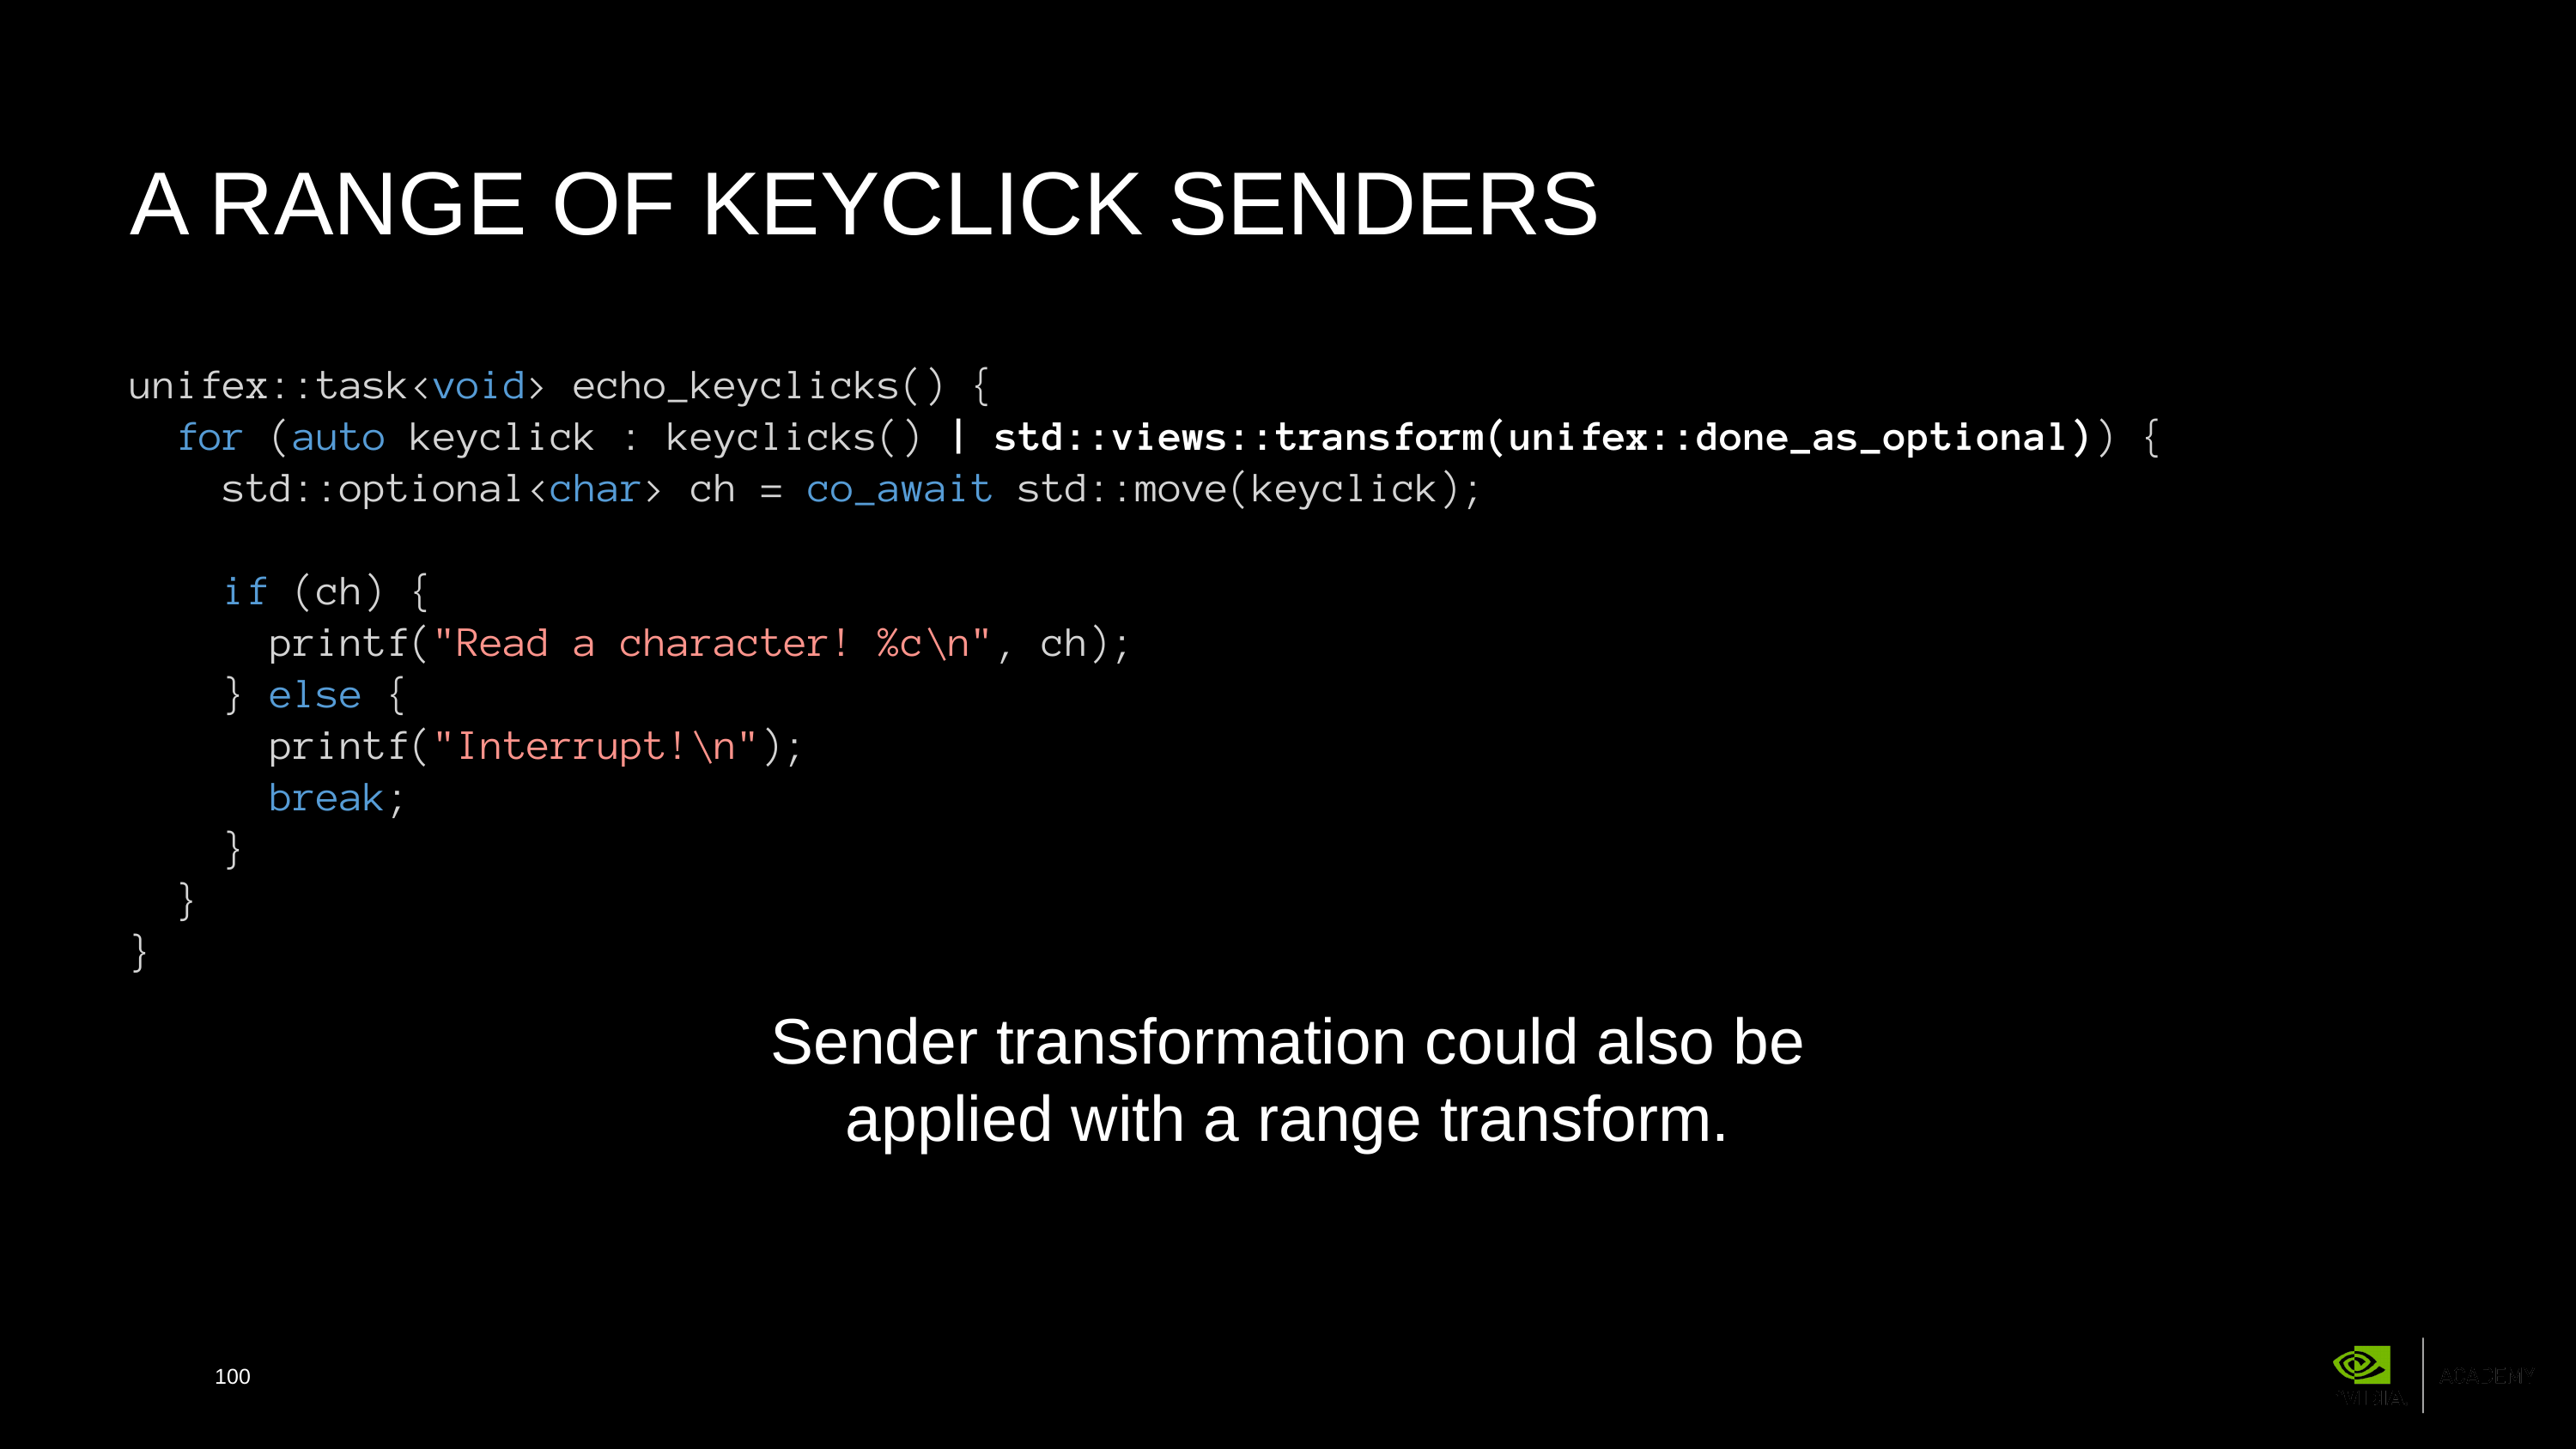

# A Range of keyclick senders
unifex::task<void> echo_keyclicks() {
  for (auto keyclick : keyclicks() | std::views::transform(unifex::done_as_optional)) {
    std::optional<char> ch = co_await std::move(keyclick);

    if (ch) {
      printf("Read a character! %c\n", ch);
    } else {
      printf("Interrupt!\n");
      break;
    }
  }
}

Sender transformation could also be applied with a range transform.
100